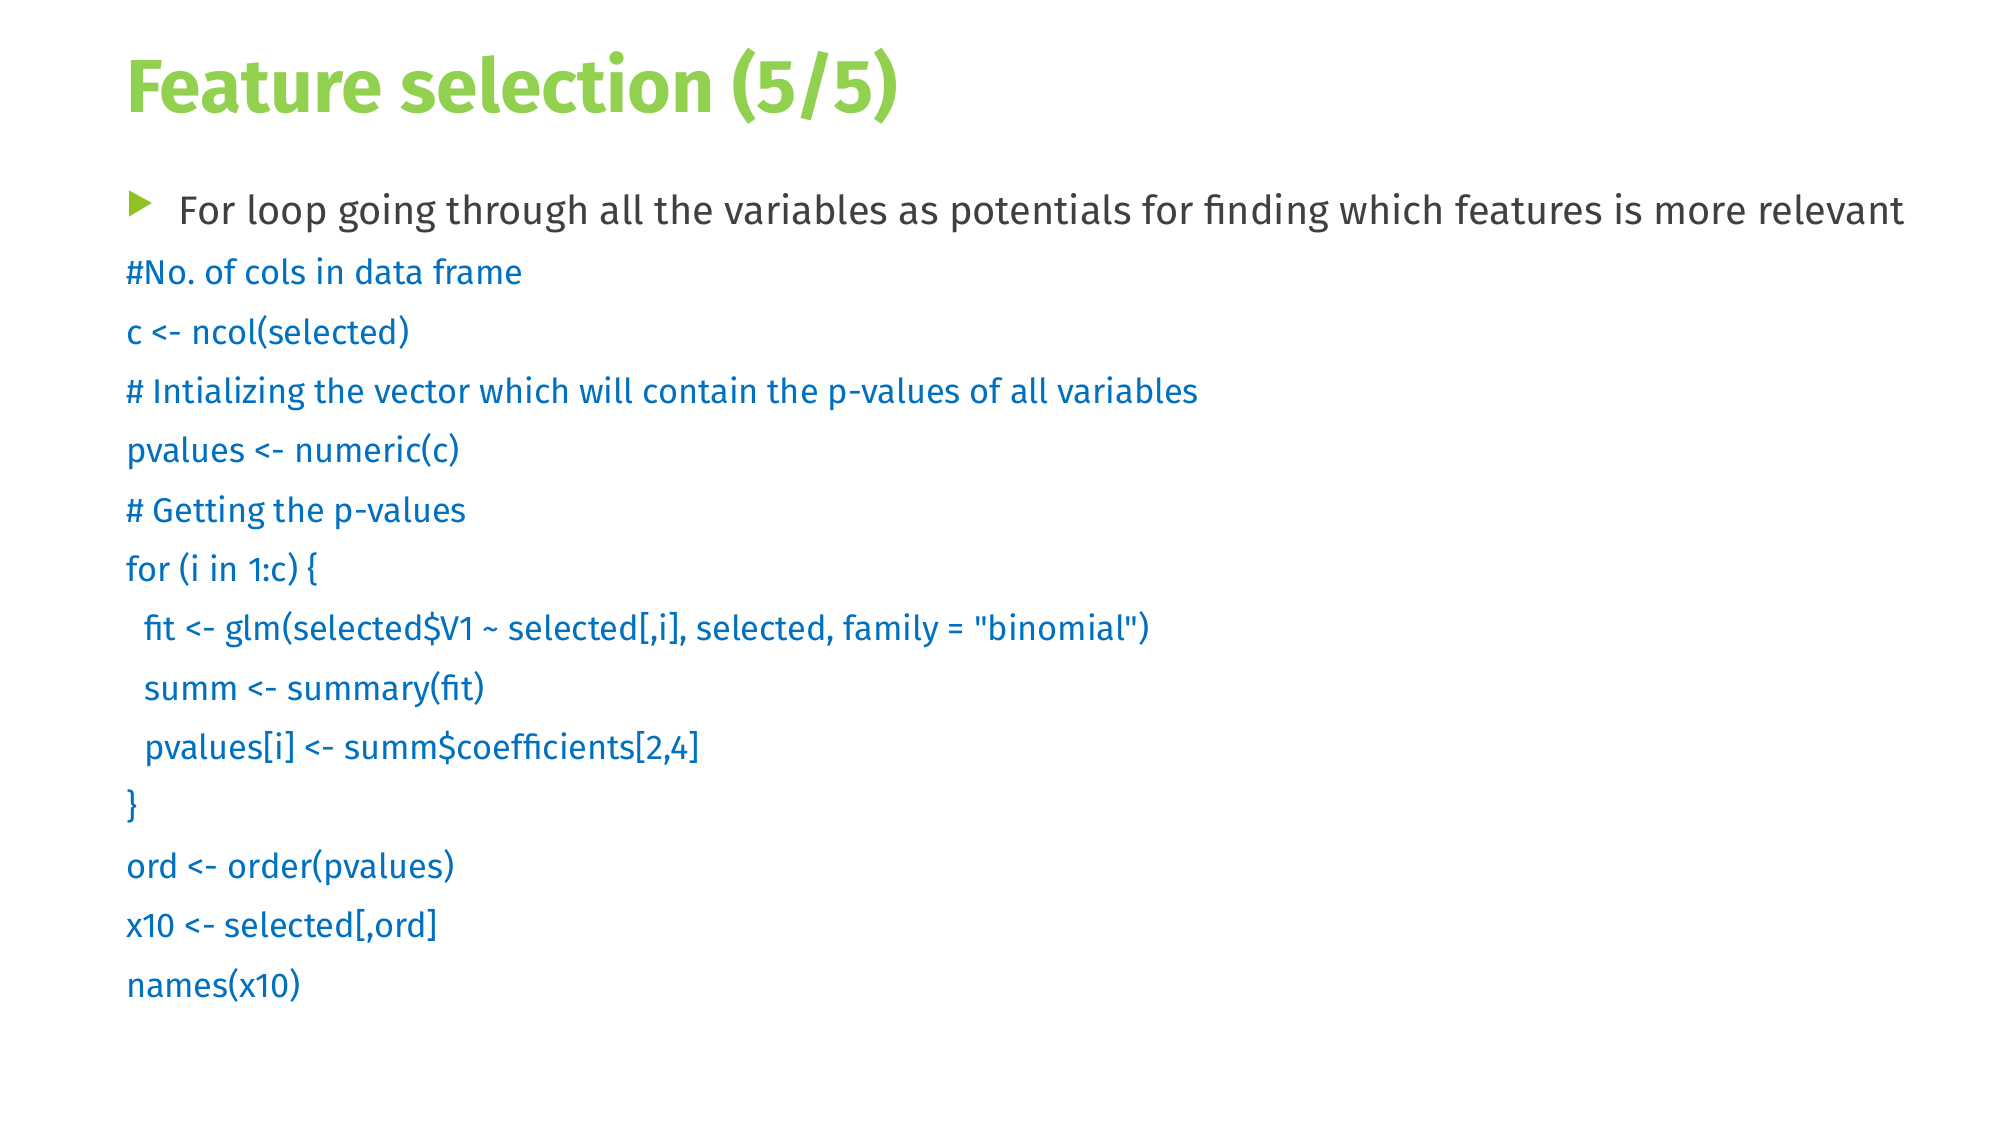

# Feature selection (5/5)
For loop going through all the variables as potentials for finding which features is more relevant
#No. of cols in data frame
c <- ncol(selected)
# Intializing the vector which will contain the p-values of all variables
pvalues <- numeric(c)
# Getting the p-values
for (i in 1:c) {
  fit <- glm(selected$V1 ~ selected[,i], selected, family = "binomial")
  summ <- summary(fit)
  pvalues[i] <- summ$coefficients[2,4]
}
ord <- order(pvalues)
x10 <- selected[,ord]
names(x10)